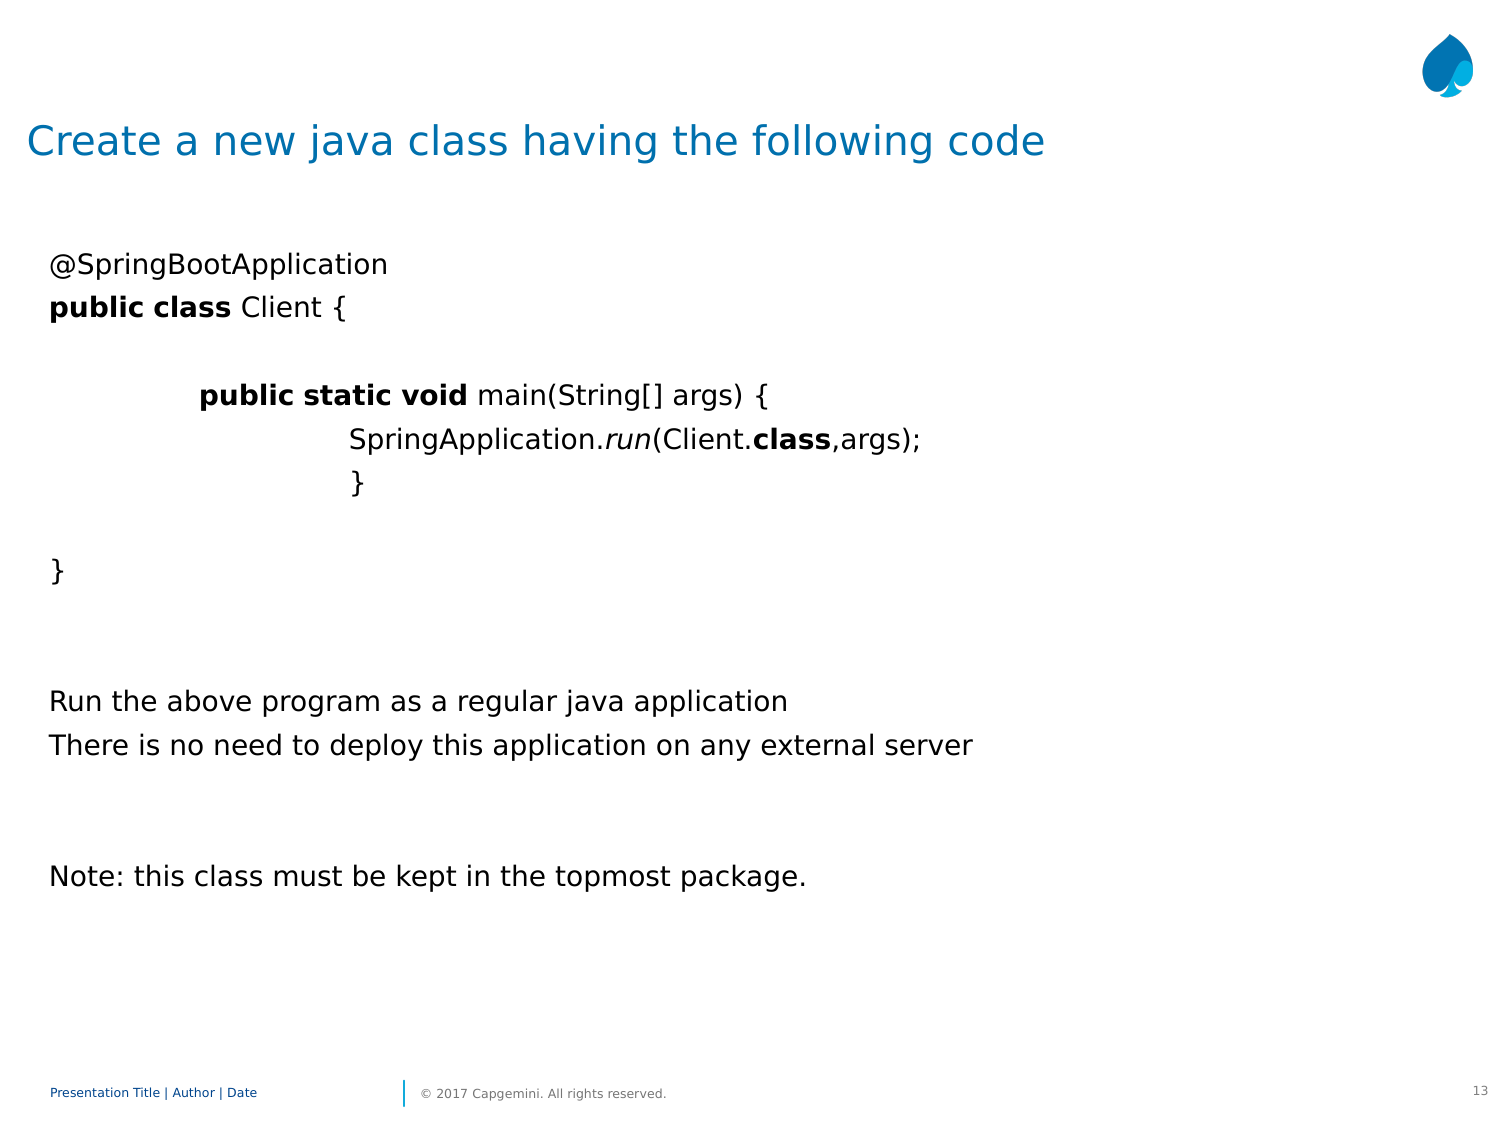

Create a new java class having the following code
@SpringBootApplication
public class Client {

	public static void main(String[] args) {
		SpringApplication.run(Client.class,args);
		}

}

Run the above program as a regular java application
There is no need to deploy this application on any external server

Note: this class must be kept in the topmost package.